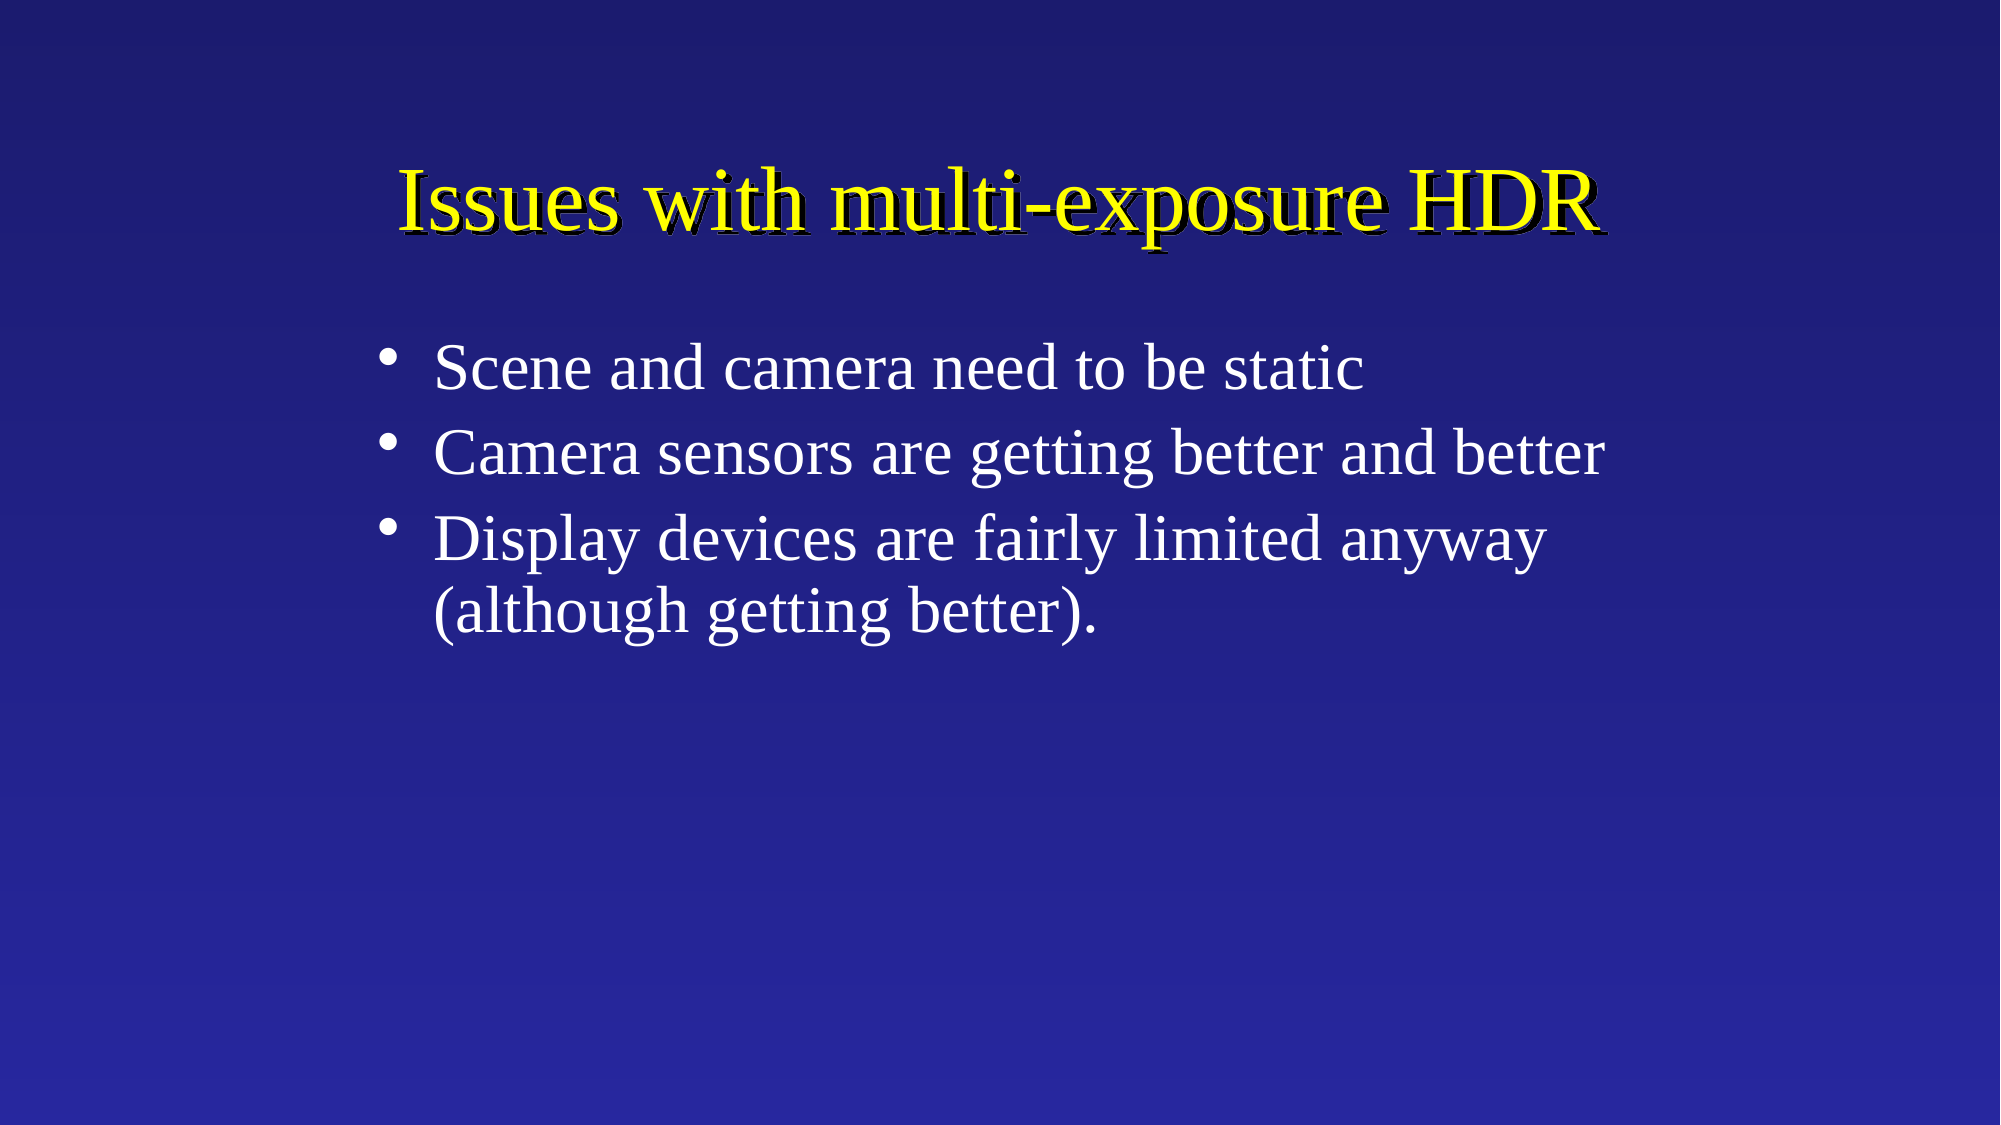

# Issues with multi-exposure HDR
Scene and camera need to be static
Camera sensors are getting better and better
Display devices are fairly limited anyway (although getting better).